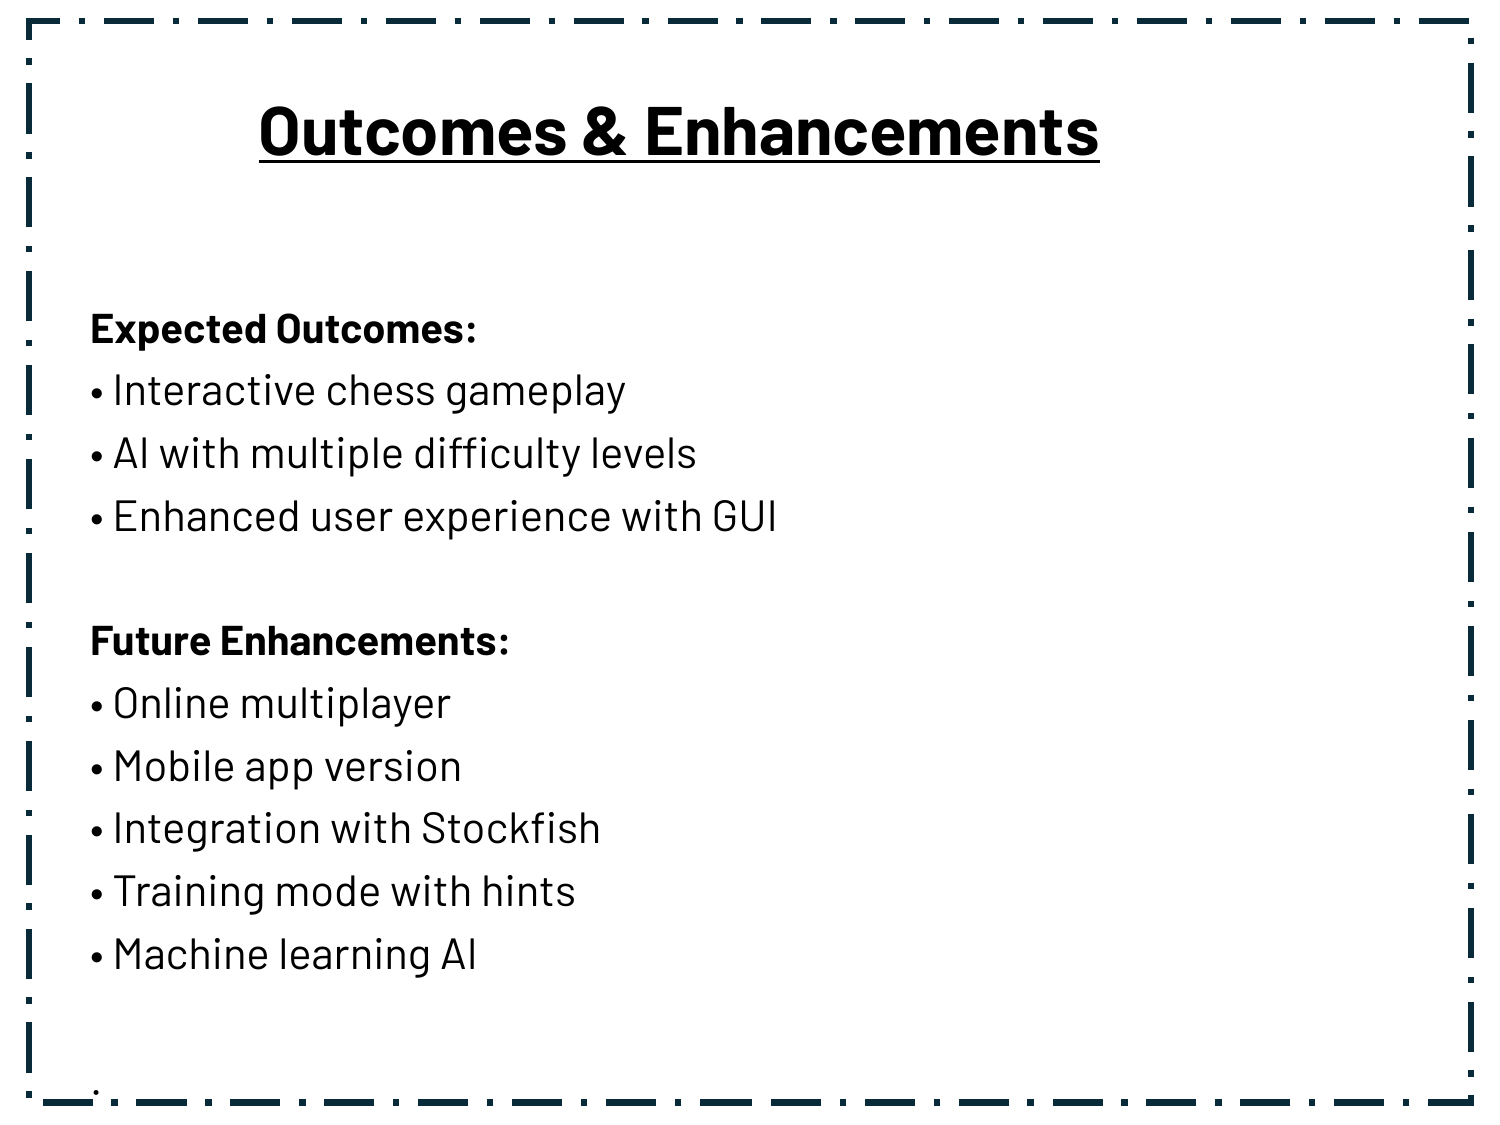

# Outcomes & Enhancements
Expected Outcomes:
• Interactive chess gameplay
• AI with multiple difficulty levels
• Enhanced user experience with GUI

Future Enhancements:
• Online multiplayer
• Mobile app version
• Integration with Stockfish
• Training mode with hints
• Machine learning AI

.